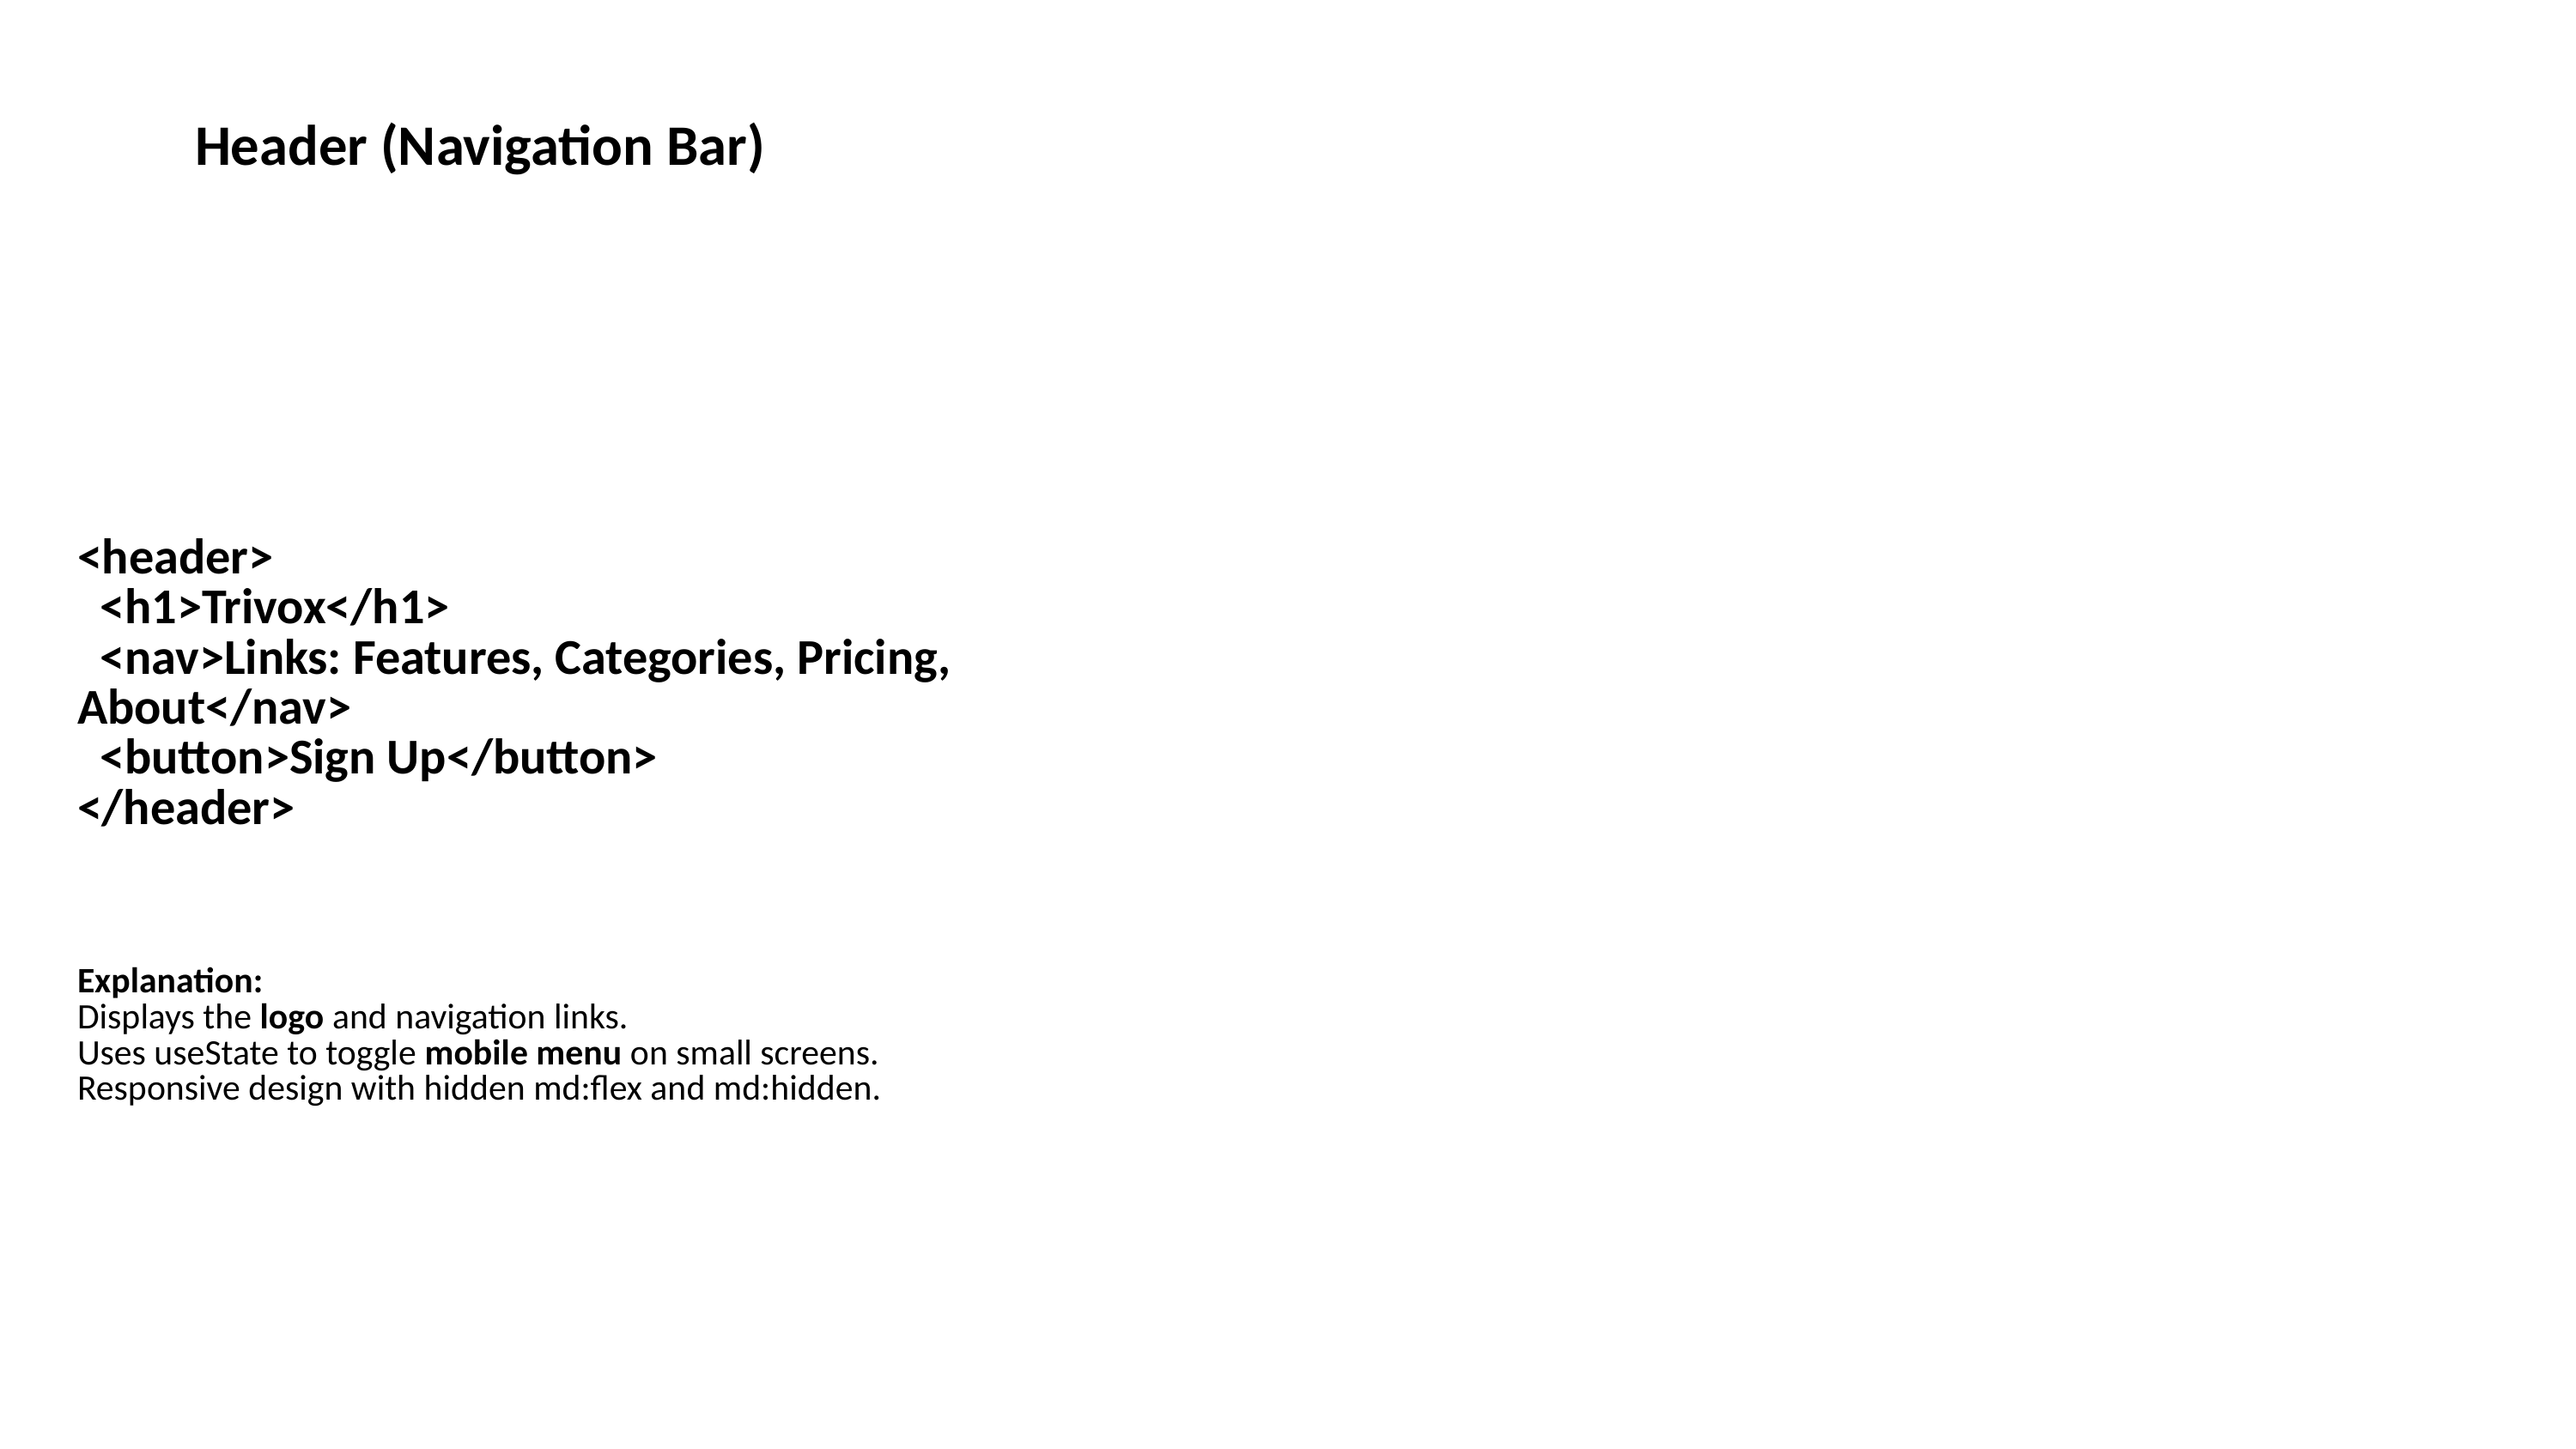

#
Header (Navigation Bar)
|  |  |
| --- | --- |
| <header> <h1>Trivox</h1> <nav>Links: Features, Categories, Pricing, About</nav> <button>Sign Up</button> </header> |  |
|  |  |
| Explanation: Displays the logo and navigation links. Uses useState to toggle mobile menu on small screens. Responsive design with hidden md:flex and md:hidden. |  |